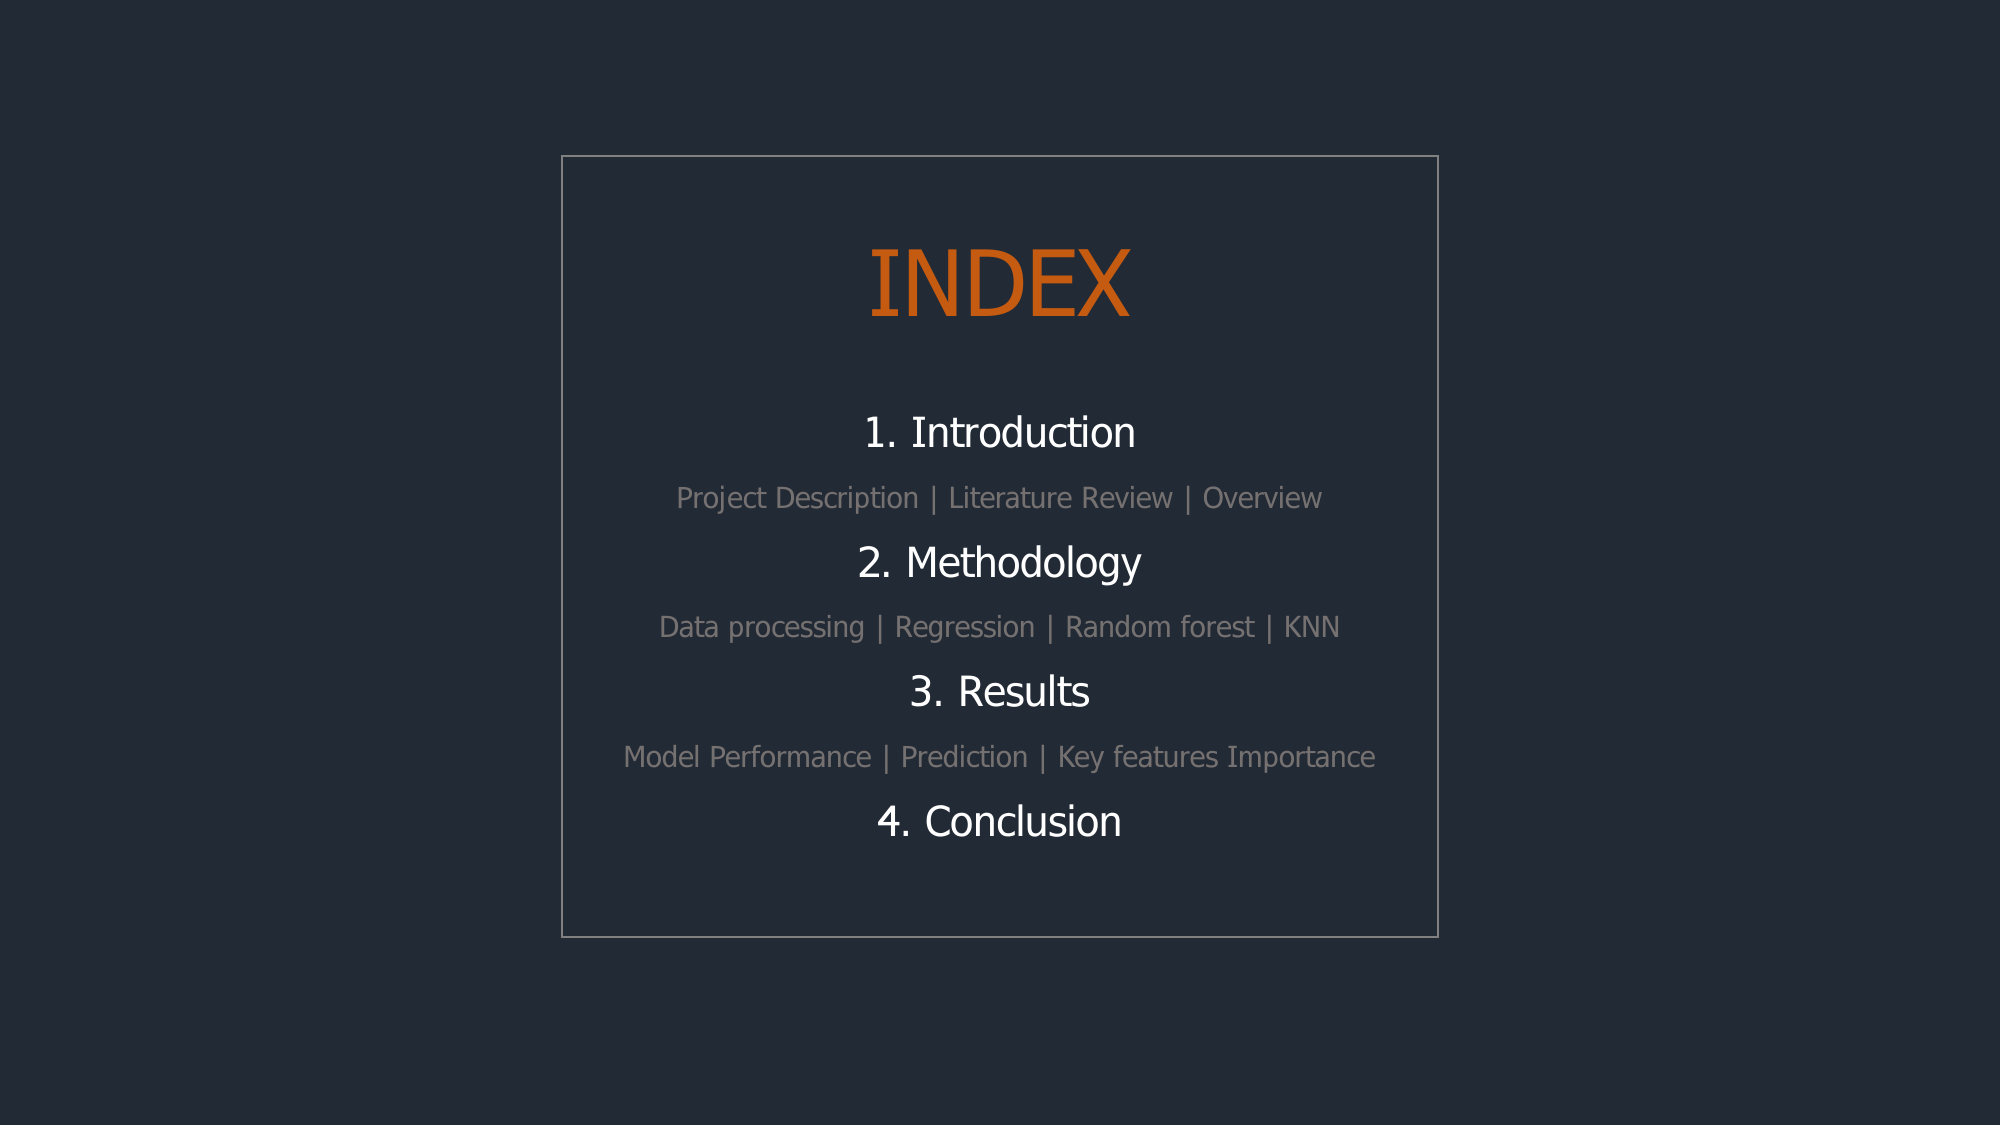

# INDEX
1. Introduction
Project Description | Literature Review | Overview
2. Methodology
Data processing | Regression | Random forest | KNN
3. Results
Model Performance | Prediction | Key features Importance
4. Conclusion